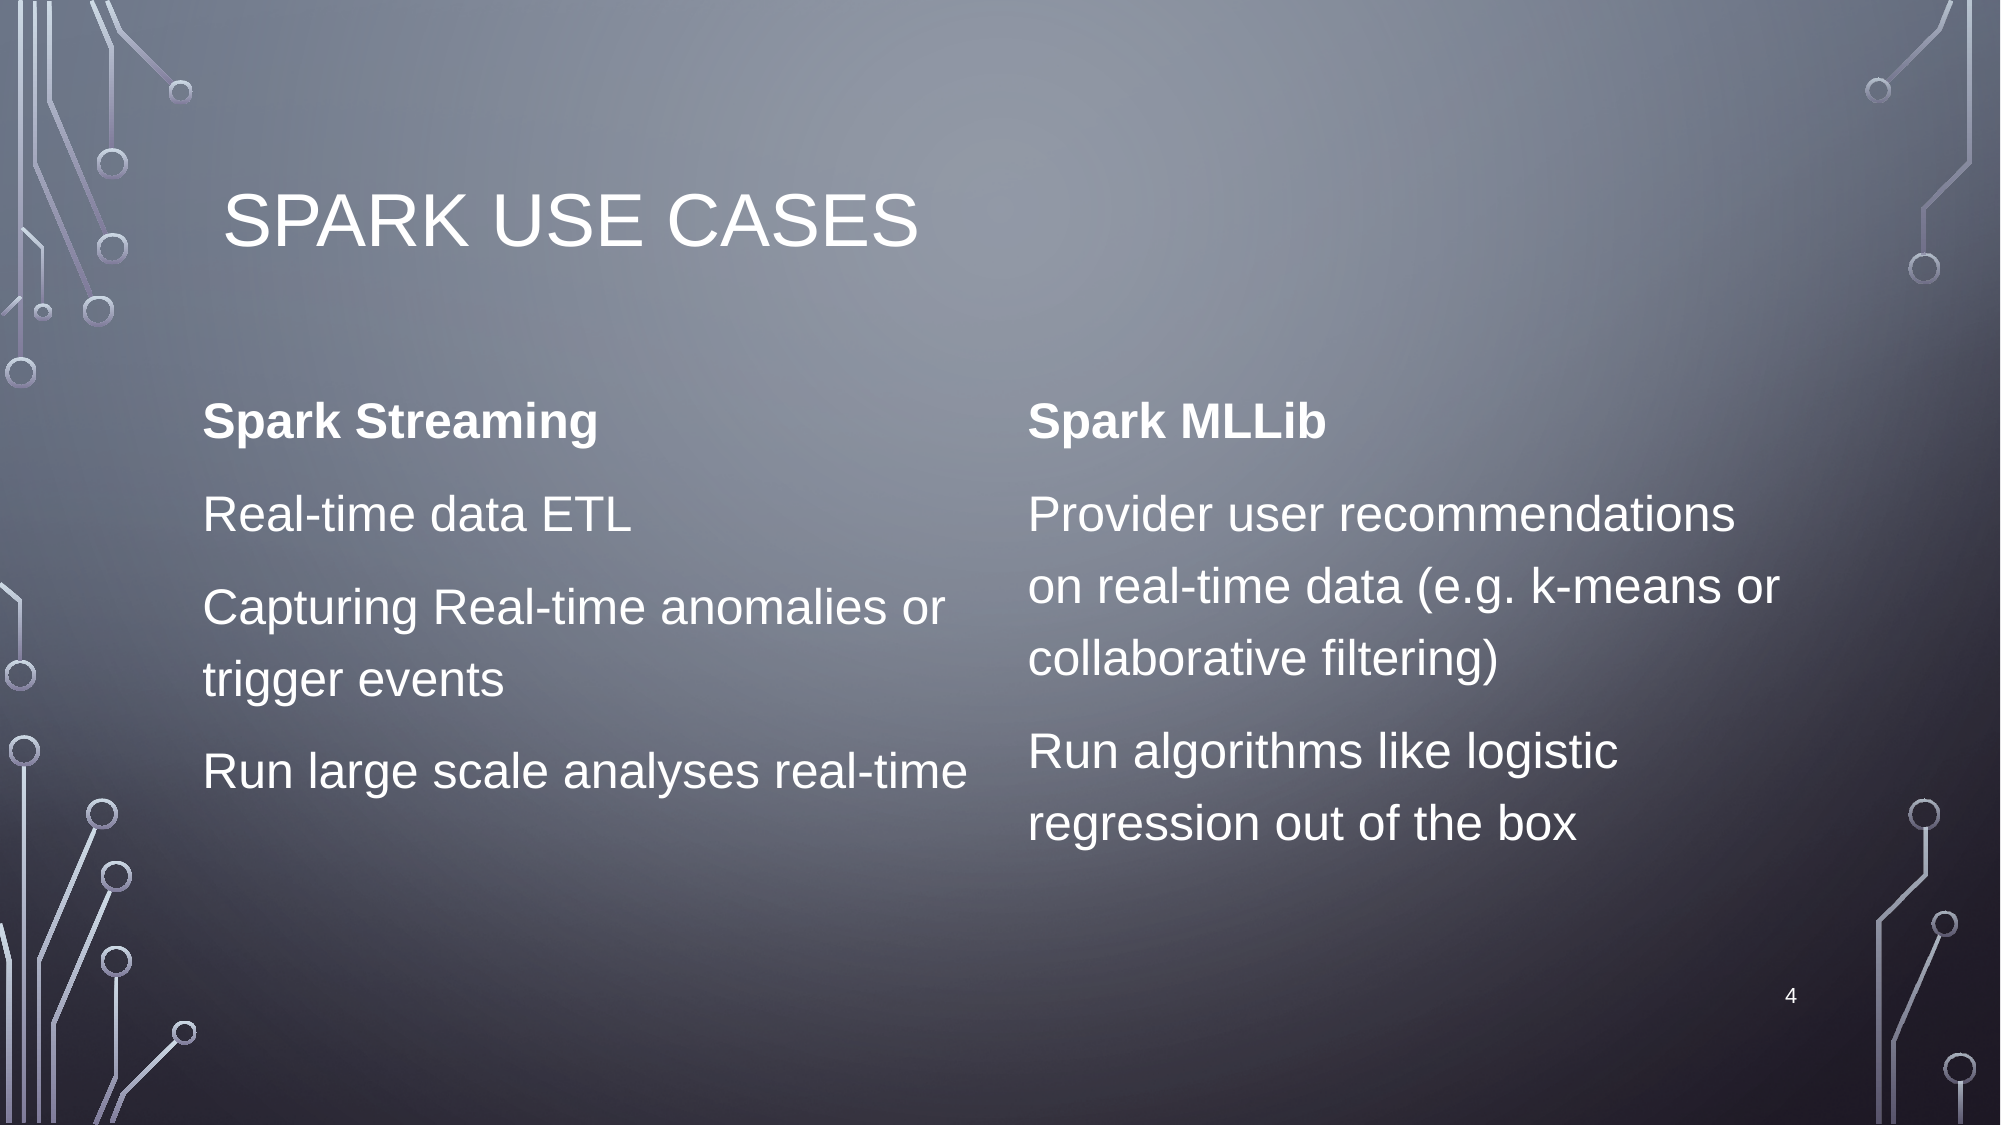

# Spark Use Cases
Spark Streaming
Real-time data ETL
Capturing Real-time anomalies or trigger events
Run large scale analyses real-time

Spark MLLib
Provider user recommendations on real-time data (e.g. k-means or collaborative filtering)
Run algorithms like logistic regression out of the box
4